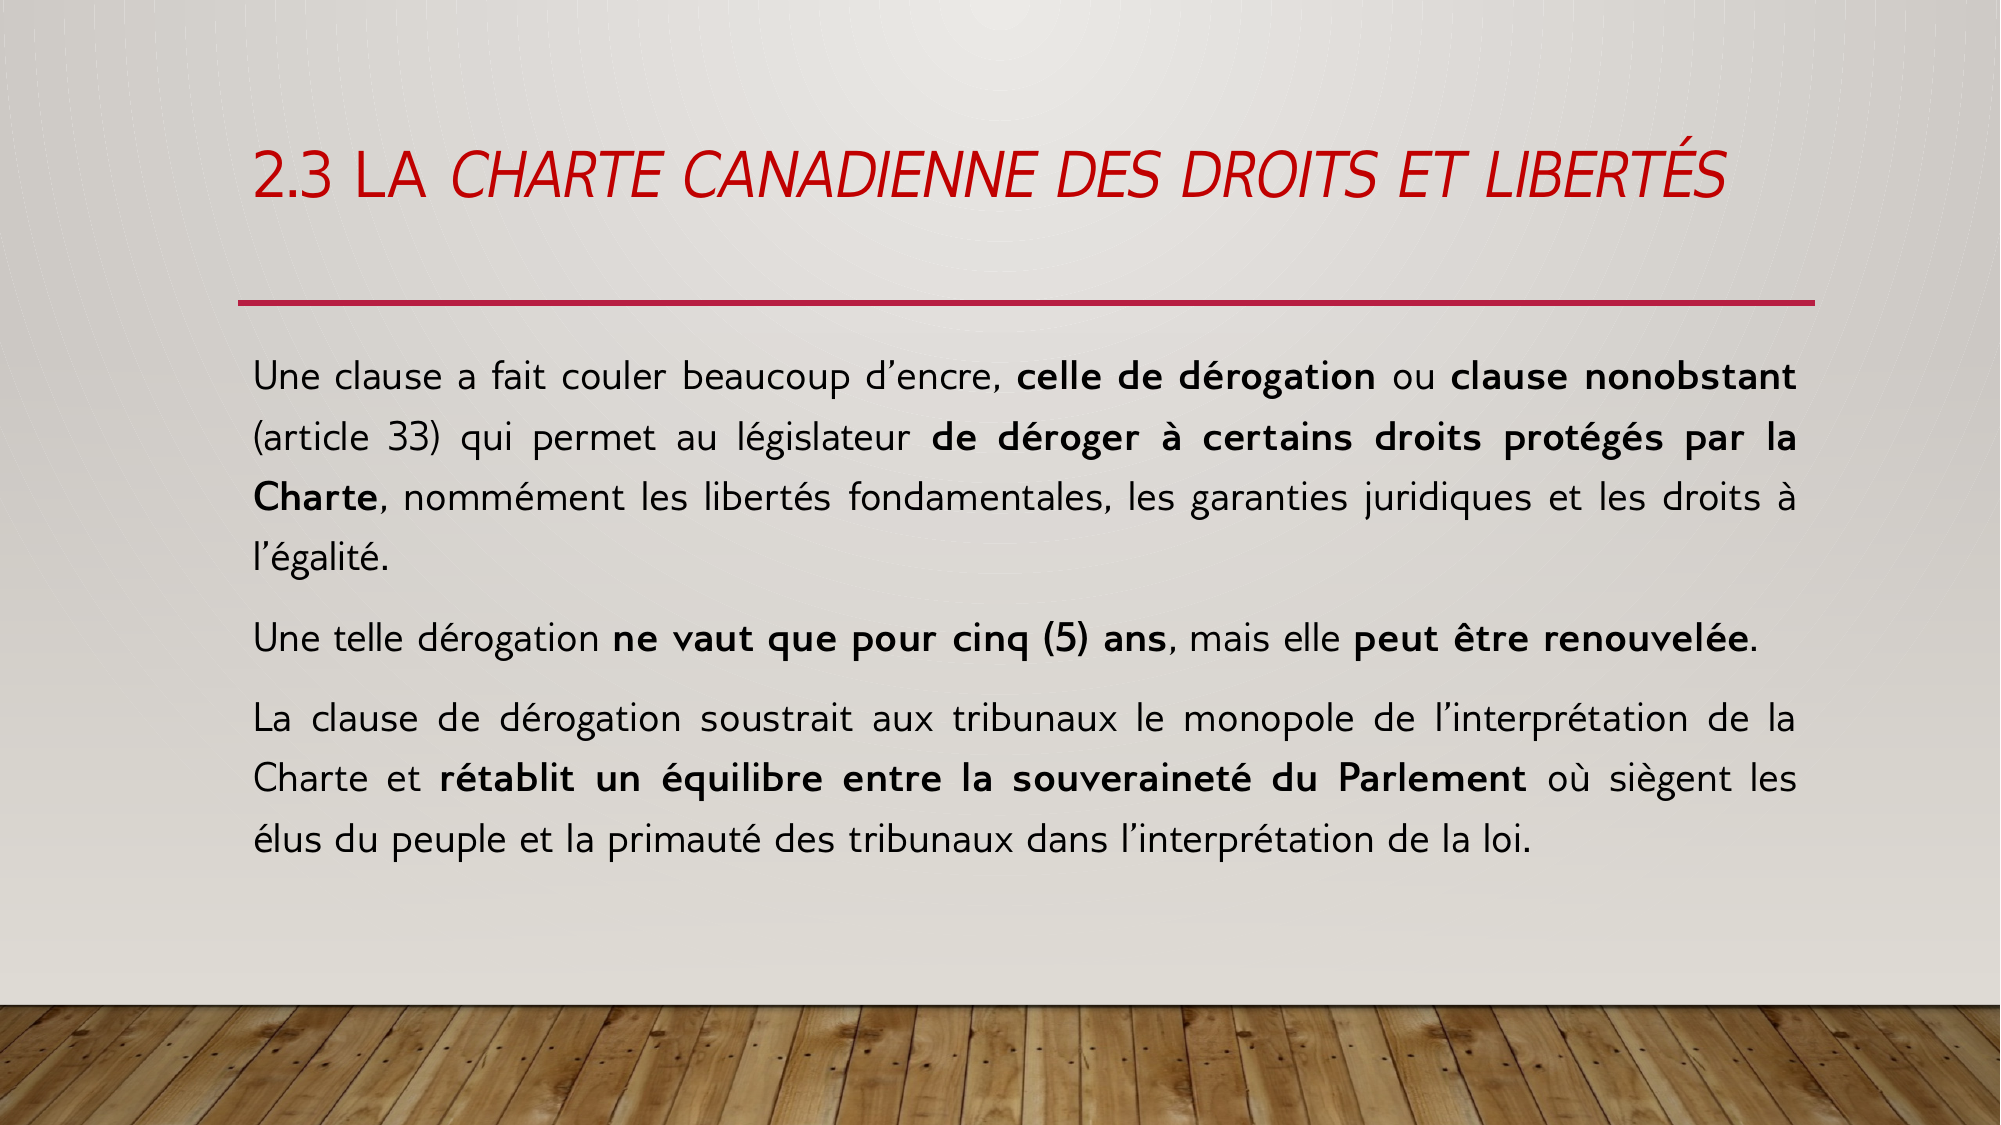

# 2.3 La charte canadienne des droits et libertés
Une clause a fait couler beaucoup d’encre, celle de dérogation ou clause nonobstant (article 33) qui permet au législateur de déroger à certains droits protégés par la Charte, nommément les libertés fondamentales, les garanties juridiques et les droits à l’égalité.
Une telle dérogation ne vaut que pour cinq (5) ans, mais elle peut être renouvelée.
La clause de dérogation soustrait aux tribunaux le monopole de l’interprétation de la Charte et rétablit un équilibre entre la souveraineté du Parlement où siègent les élus du peuple et la primauté des tribunaux dans l’interprétation de la loi.